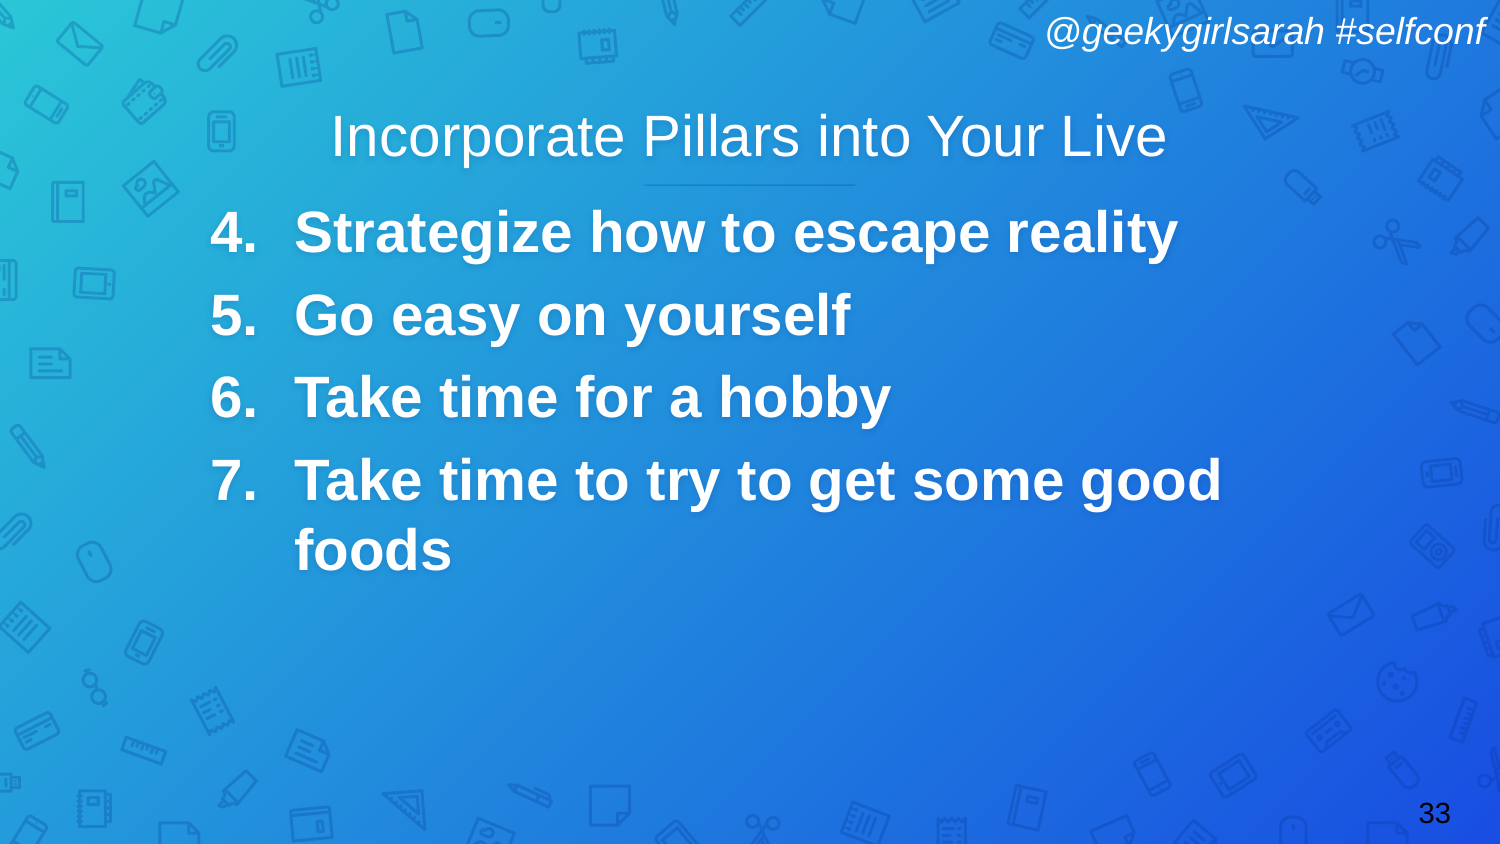

# Incorporate Pillars into Your Live
Strategize how to escape reality
Go easy on yourself
Take time for a hobby
Take time to try to get some good foods
33